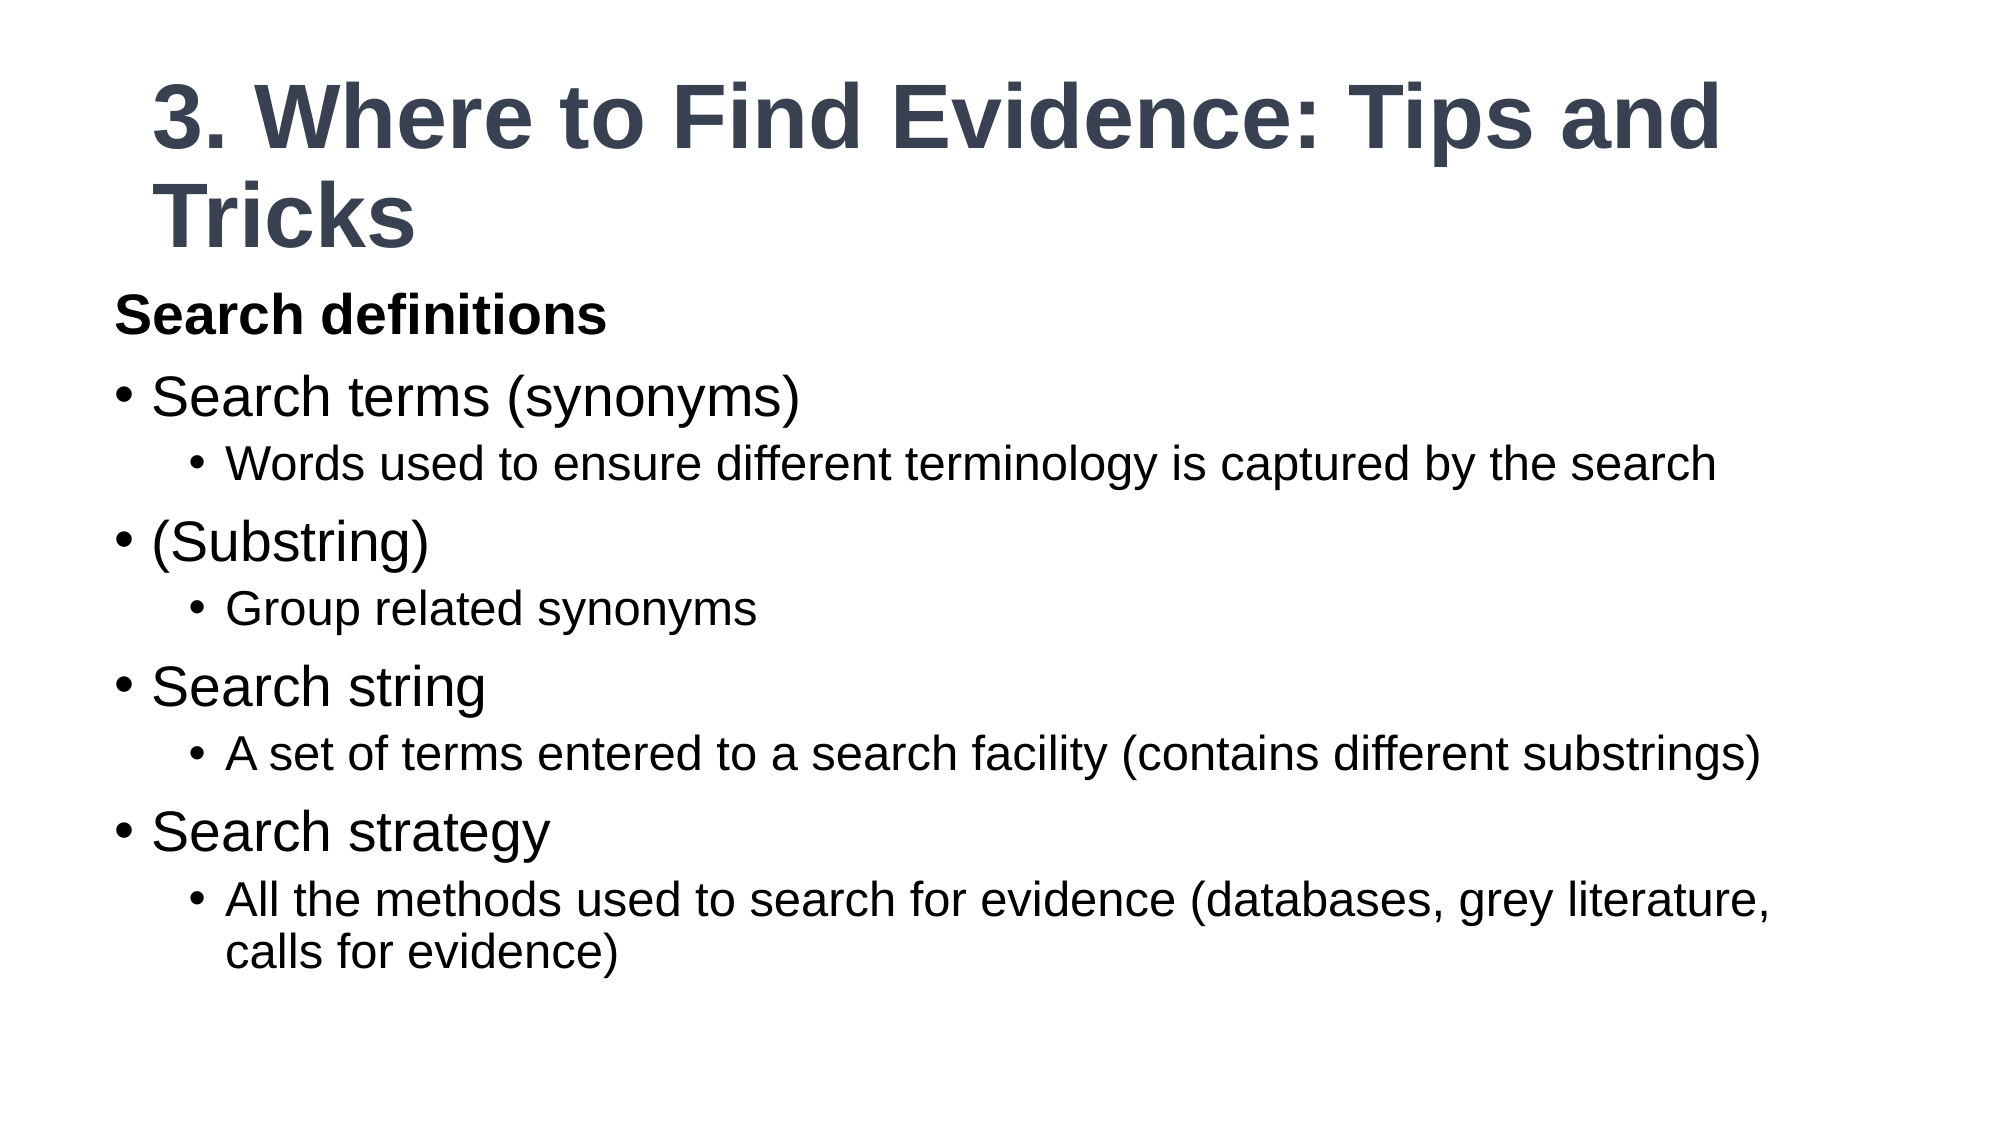

# 3. Where to Find Evidence: Tips and Tricks
Search definitions
Search terms (synonyms)
Words used to ensure different terminology is captured by the search
(Substring)
Group related synonyms
Search string
A set of terms entered to a search facility (contains different substrings)
Search strategy
All the methods used to search for evidence (databases, grey literature, calls for evidence)